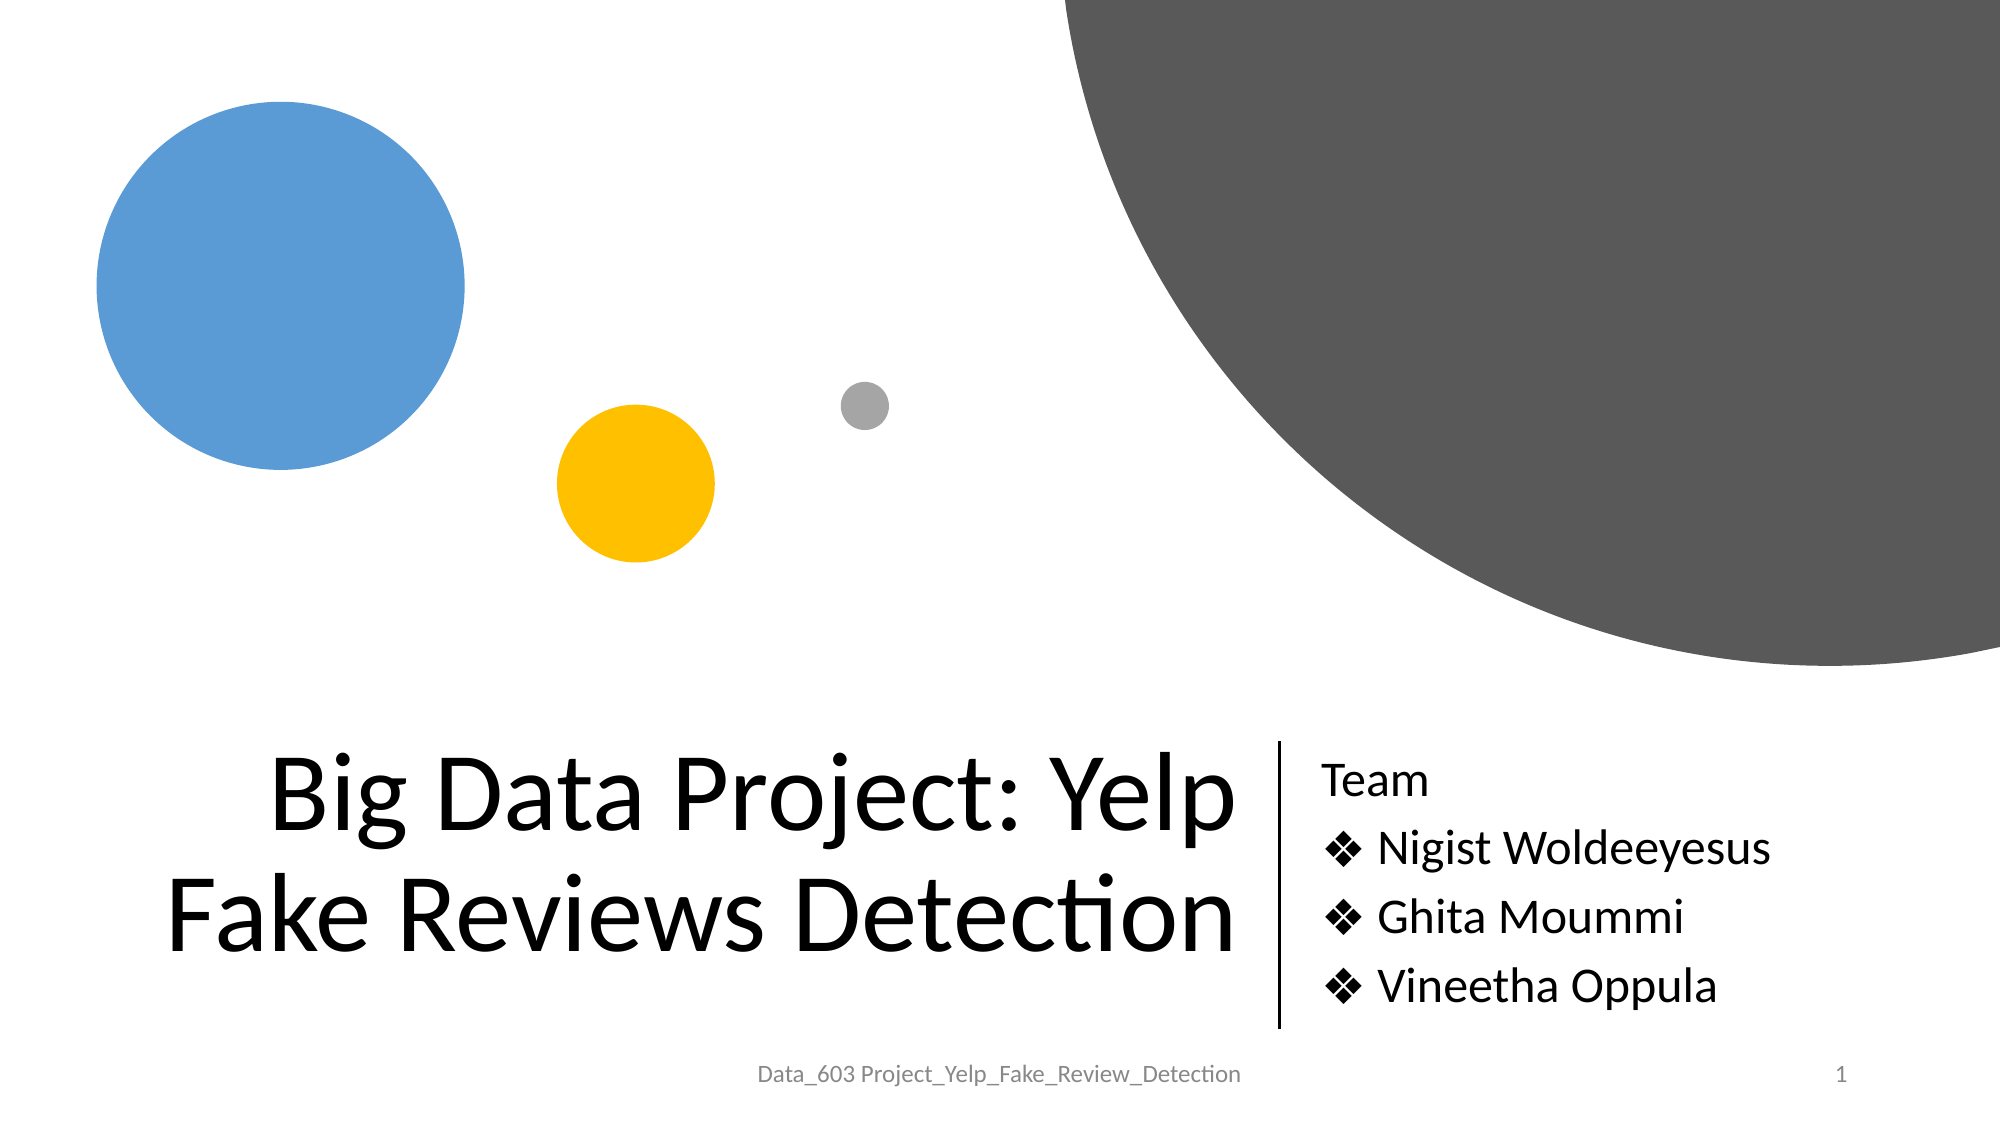

# Big Data Project: Yelp Fake Reviews Detection
Team
Nigist Woldeeyesus
Ghita Moummi
Vineetha Oppula
Data_603 Project_Yelp_Fake_Review_Detection
1